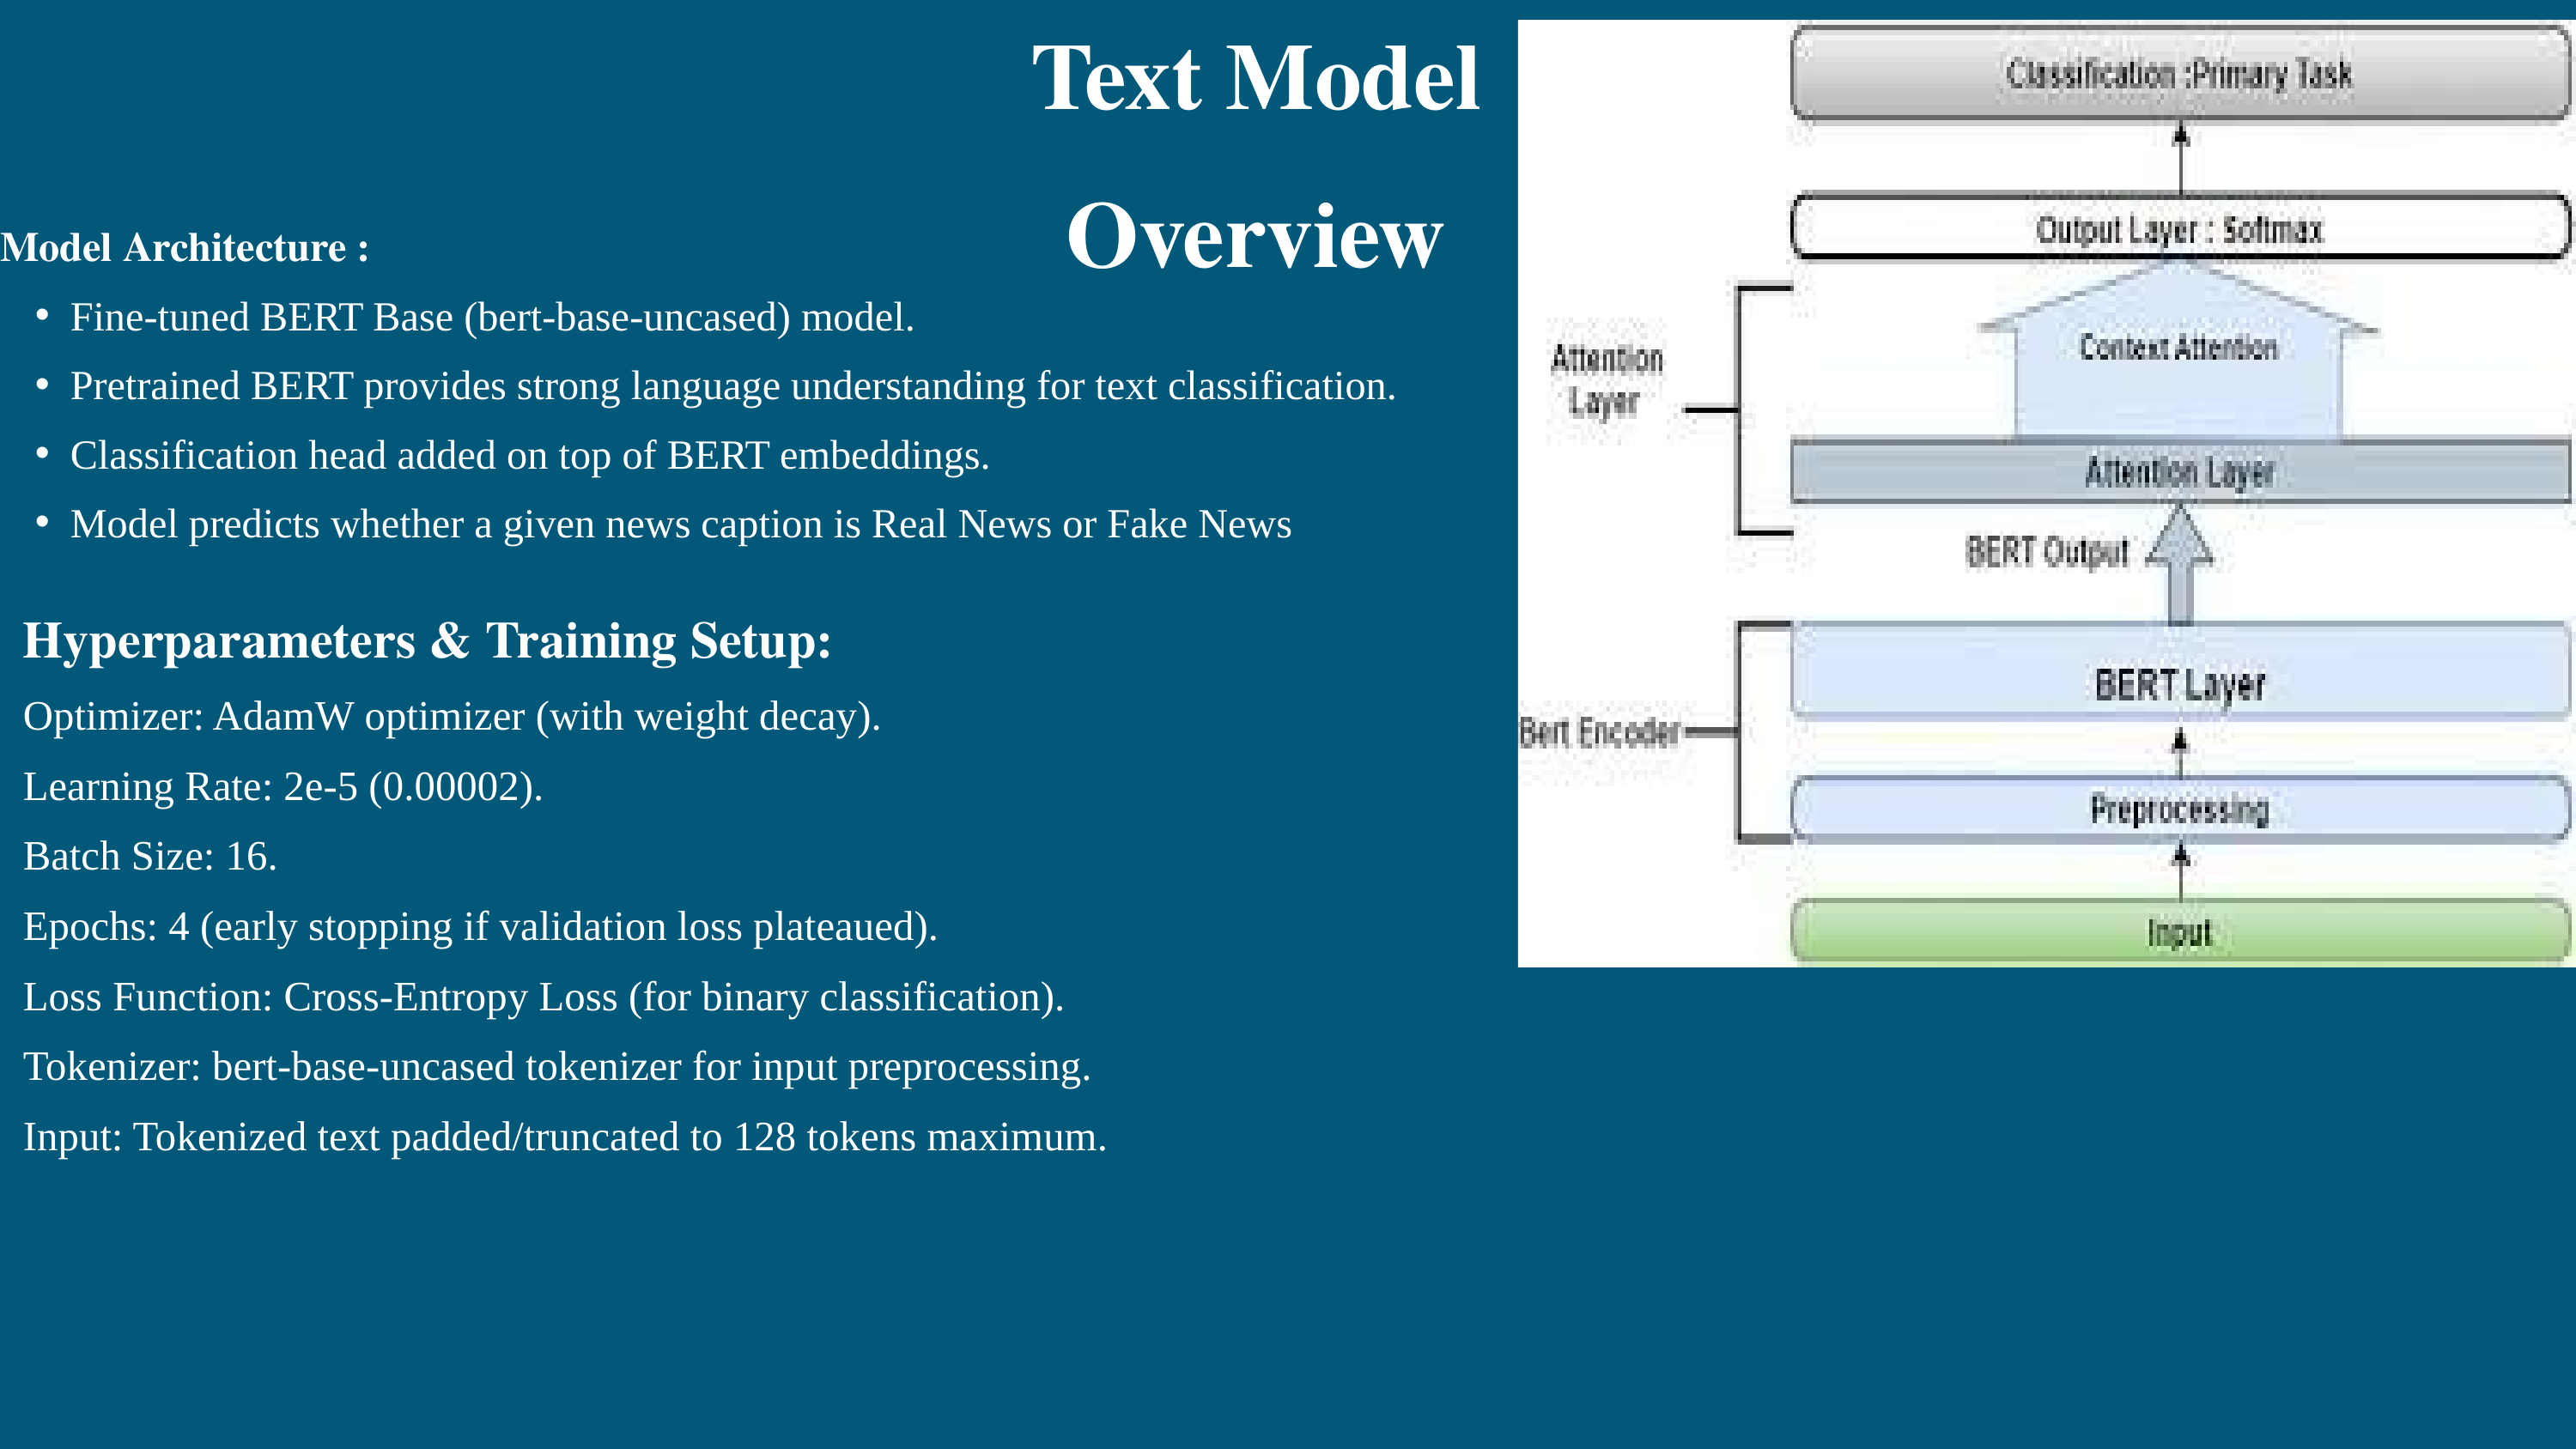

Text Model Overview

Model Architecture :
Fine-tuned BERT Base (bert-base-uncased) model.
Pretrained BERT provides strong language understanding for text classification.
Classification head added on top of BERT embeddings.
Model predicts whether a given news caption is Real News or Fake News
Hyperparameters & Training Setup:
Optimizer: AdamW optimizer (with weight decay).
Learning Rate: 2e-5 (0.00002).
Batch Size: 16.
Epochs: 4 (early stopping if validation loss plateaued).
Loss Function: Cross-Entropy Loss (for binary classification).
Tokenizer: bert-base-uncased tokenizer for input preprocessing.
Input: Tokenized text padded/truncated to 128 tokens maximum.